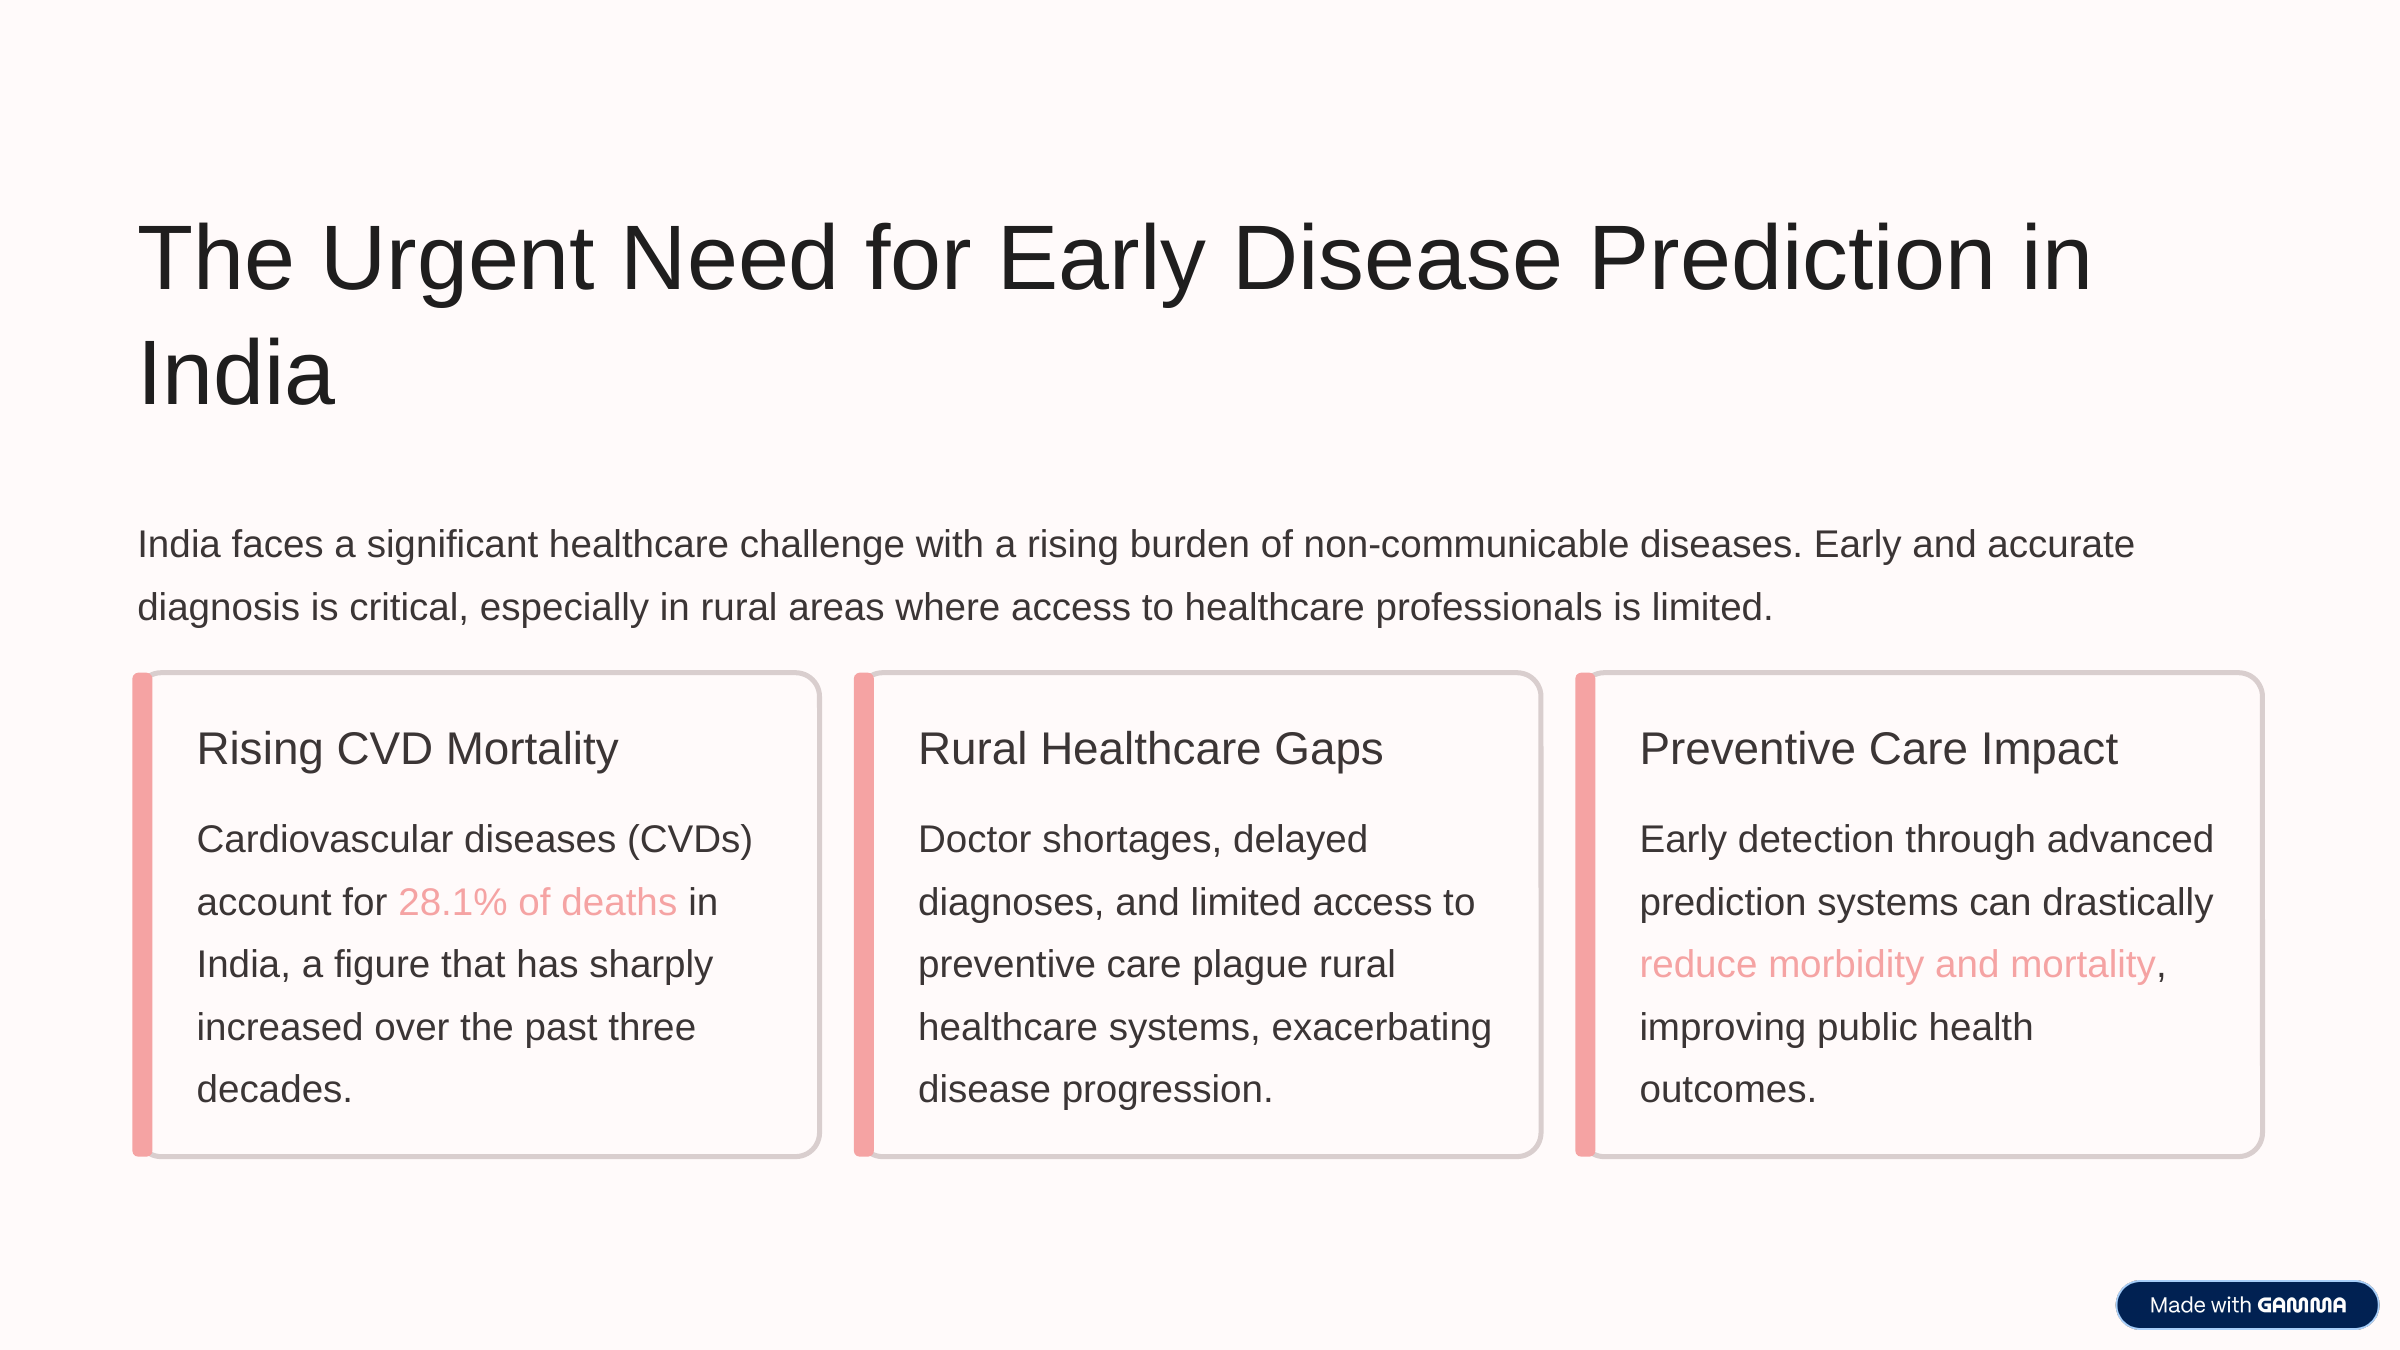

The Urgent Need for Early Disease Prediction in India
India faces a significant healthcare challenge with a rising burden of non-communicable diseases. Early and accurate diagnosis is critical, especially in rural areas where access to healthcare professionals is limited.

Rising CVD Mortality
Rural Healthcare Gaps
Preventive Care Impact
Cardiovascular diseases (CVDs) account for 28.1% of deaths in India, a figure that has sharply increased over the past three decades.
Doctor shortages, delayed diagnoses, and limited access to preventive care plague rural healthcare systems, exacerbating disease progression.
Early detection through advanced prediction systems can drastically reduce morbidity and mortality, improving public health outcomes.